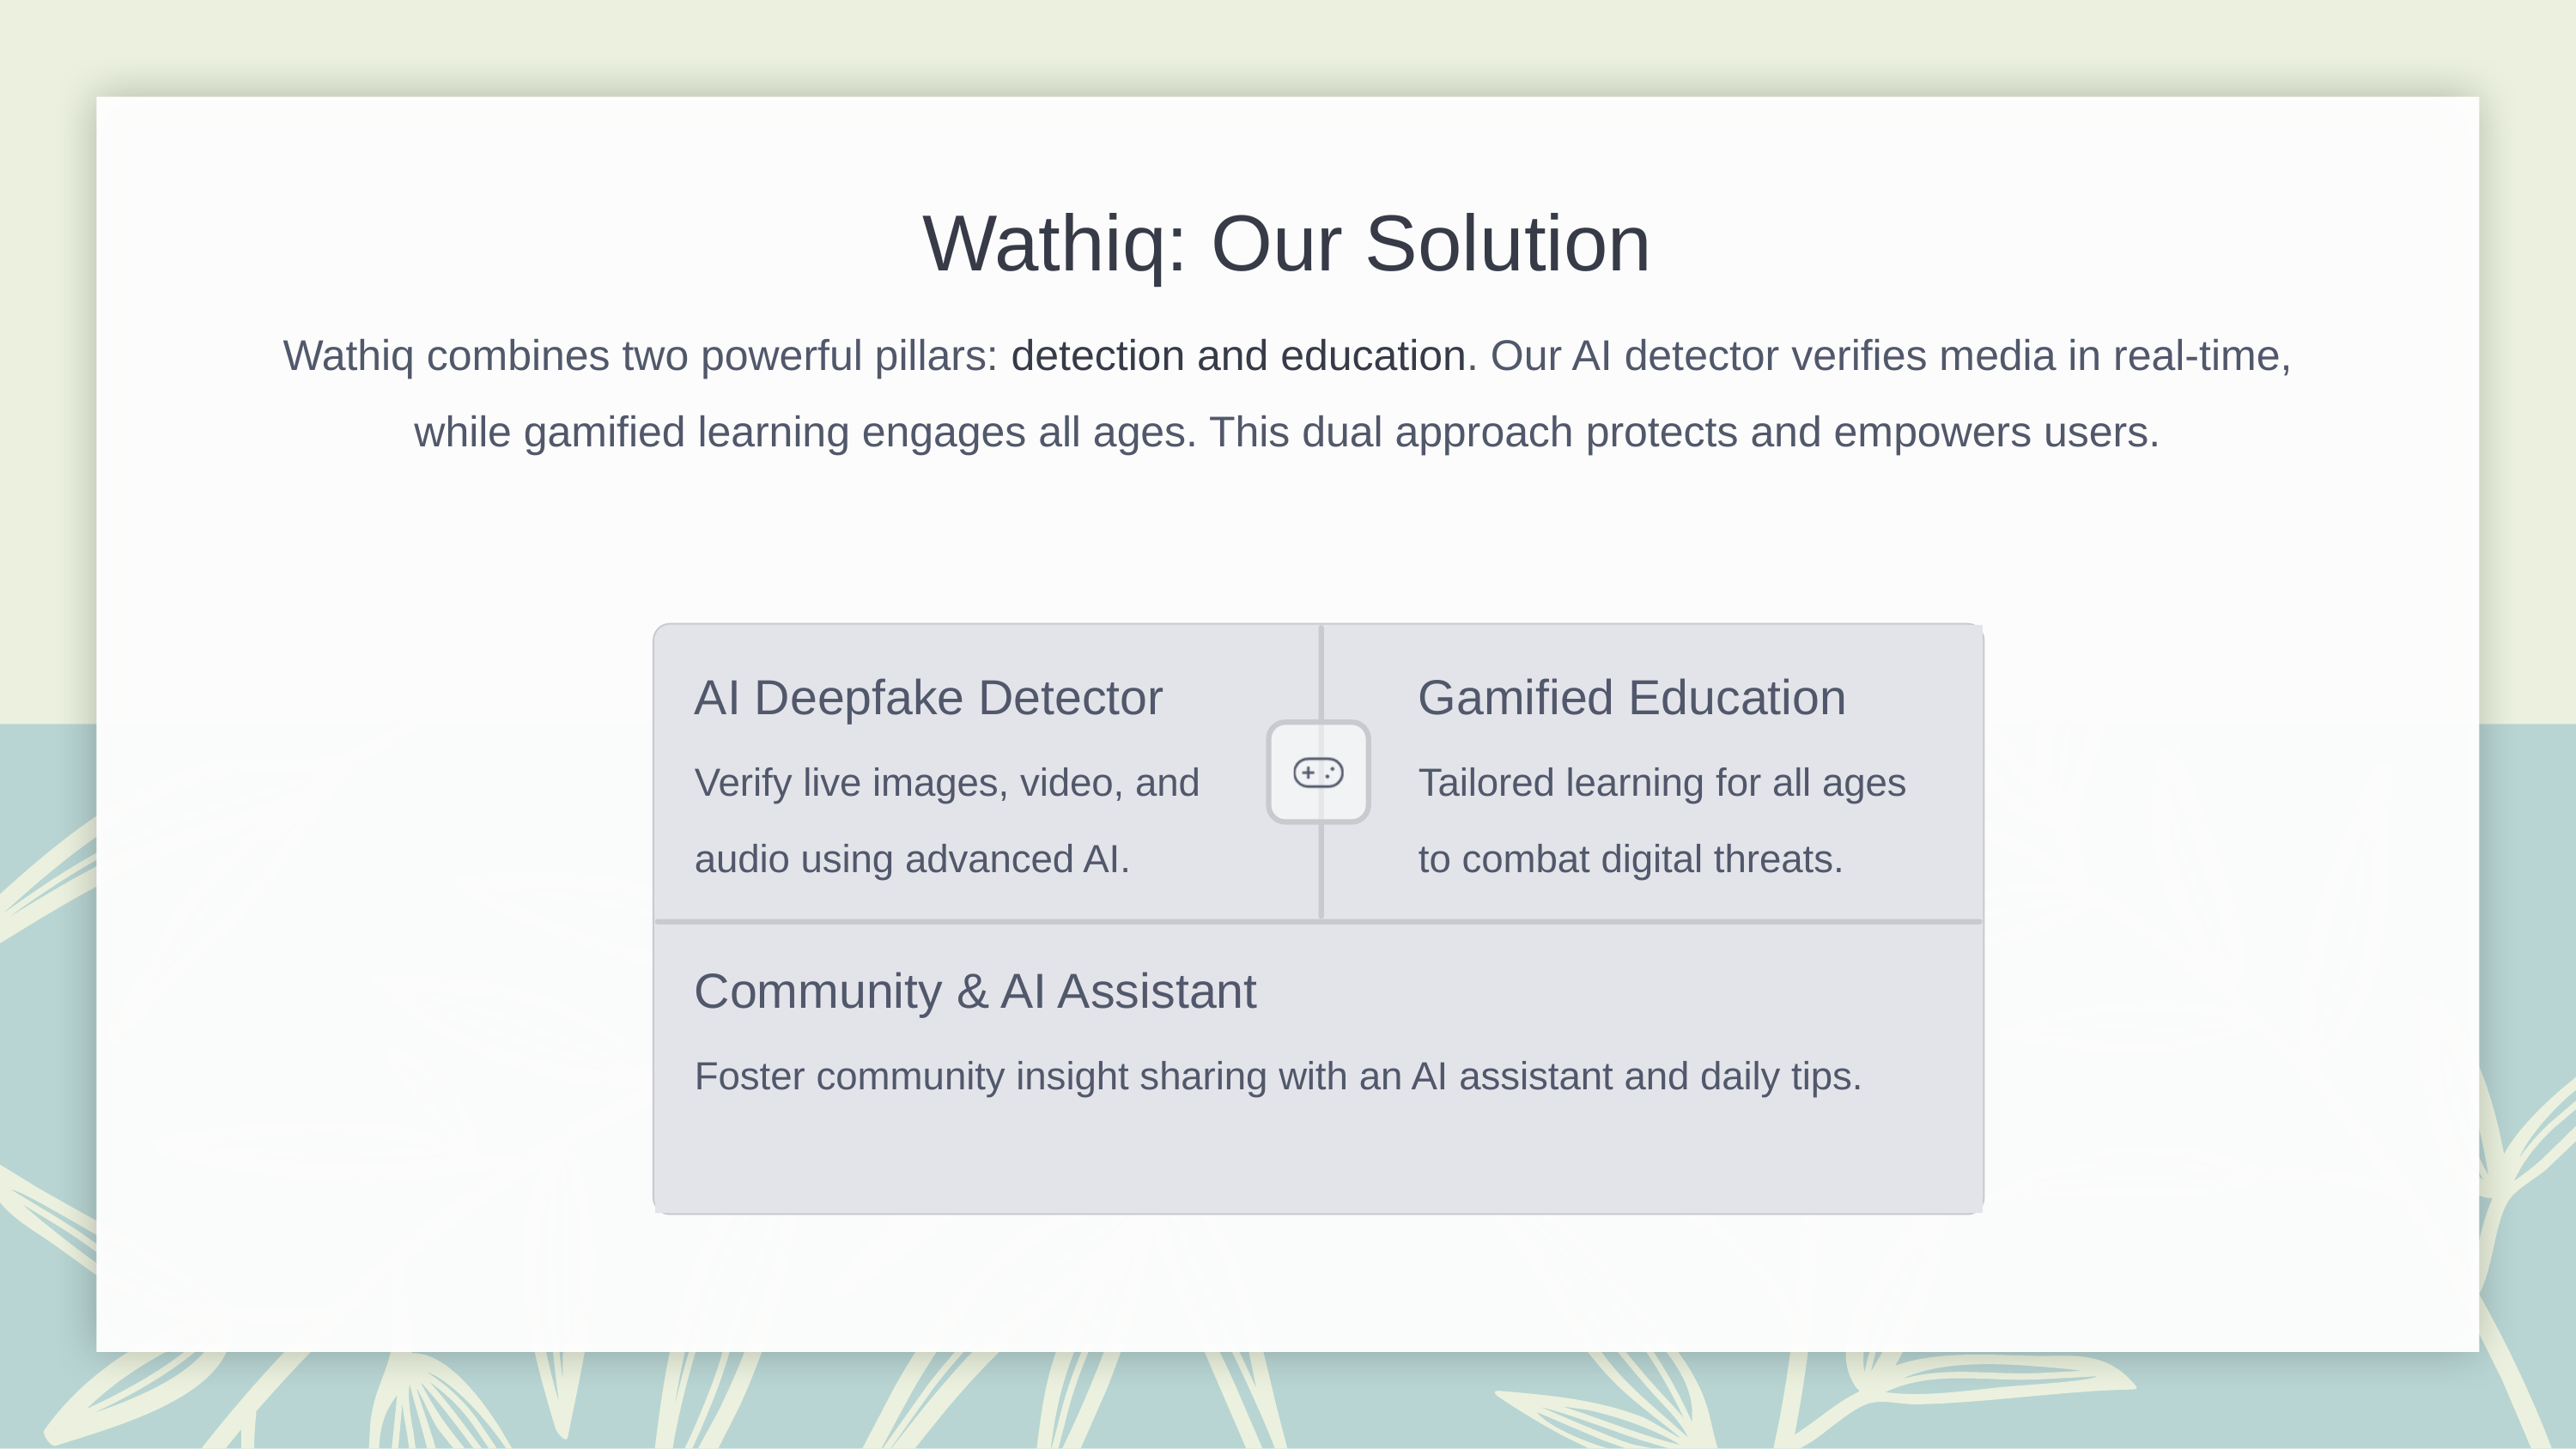

Wathiq: Our Solution
Wathiq combines two powerful pillars: detection and education. Our AI detector verifies media in real-time, while gamified learning engages all ages. This dual approach protects and empowers users.

AI Deepfake Detector
Gamified Education

Verify live images, video, and audio using advanced AI.
Tailored learning for all ages to combat digital threats.

Community & AI Assistant
Foster community insight sharing with an AI assistant and daily tips.